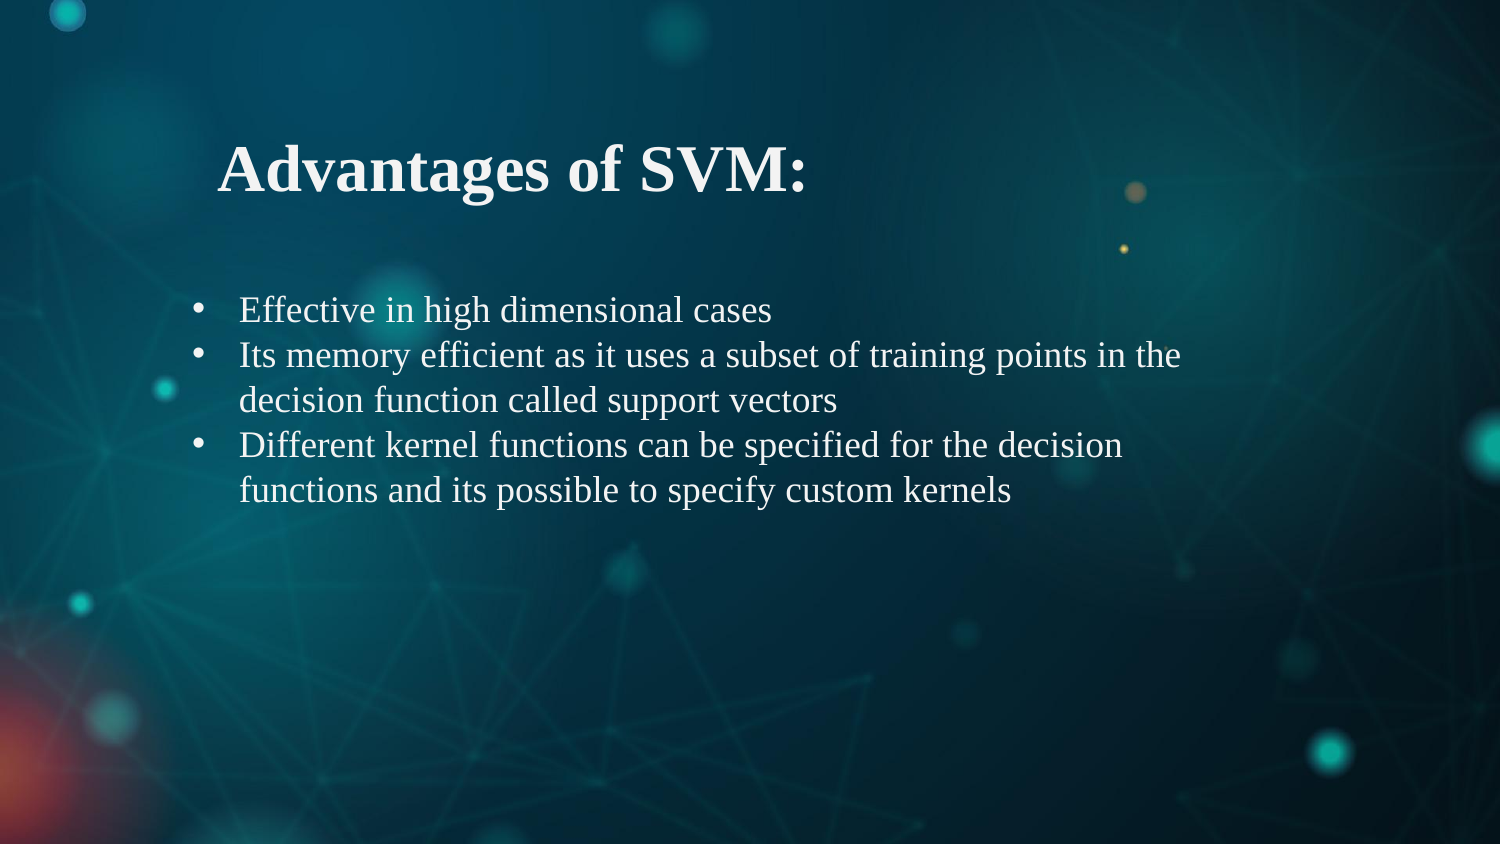

Advantages of SVM:

Effective in high dimensional cases
Its memory efficient as it uses a subset of training points in the decision function called support vectors
Different kernel functions can be specified for the decision functions and its possible to specify custom kernels